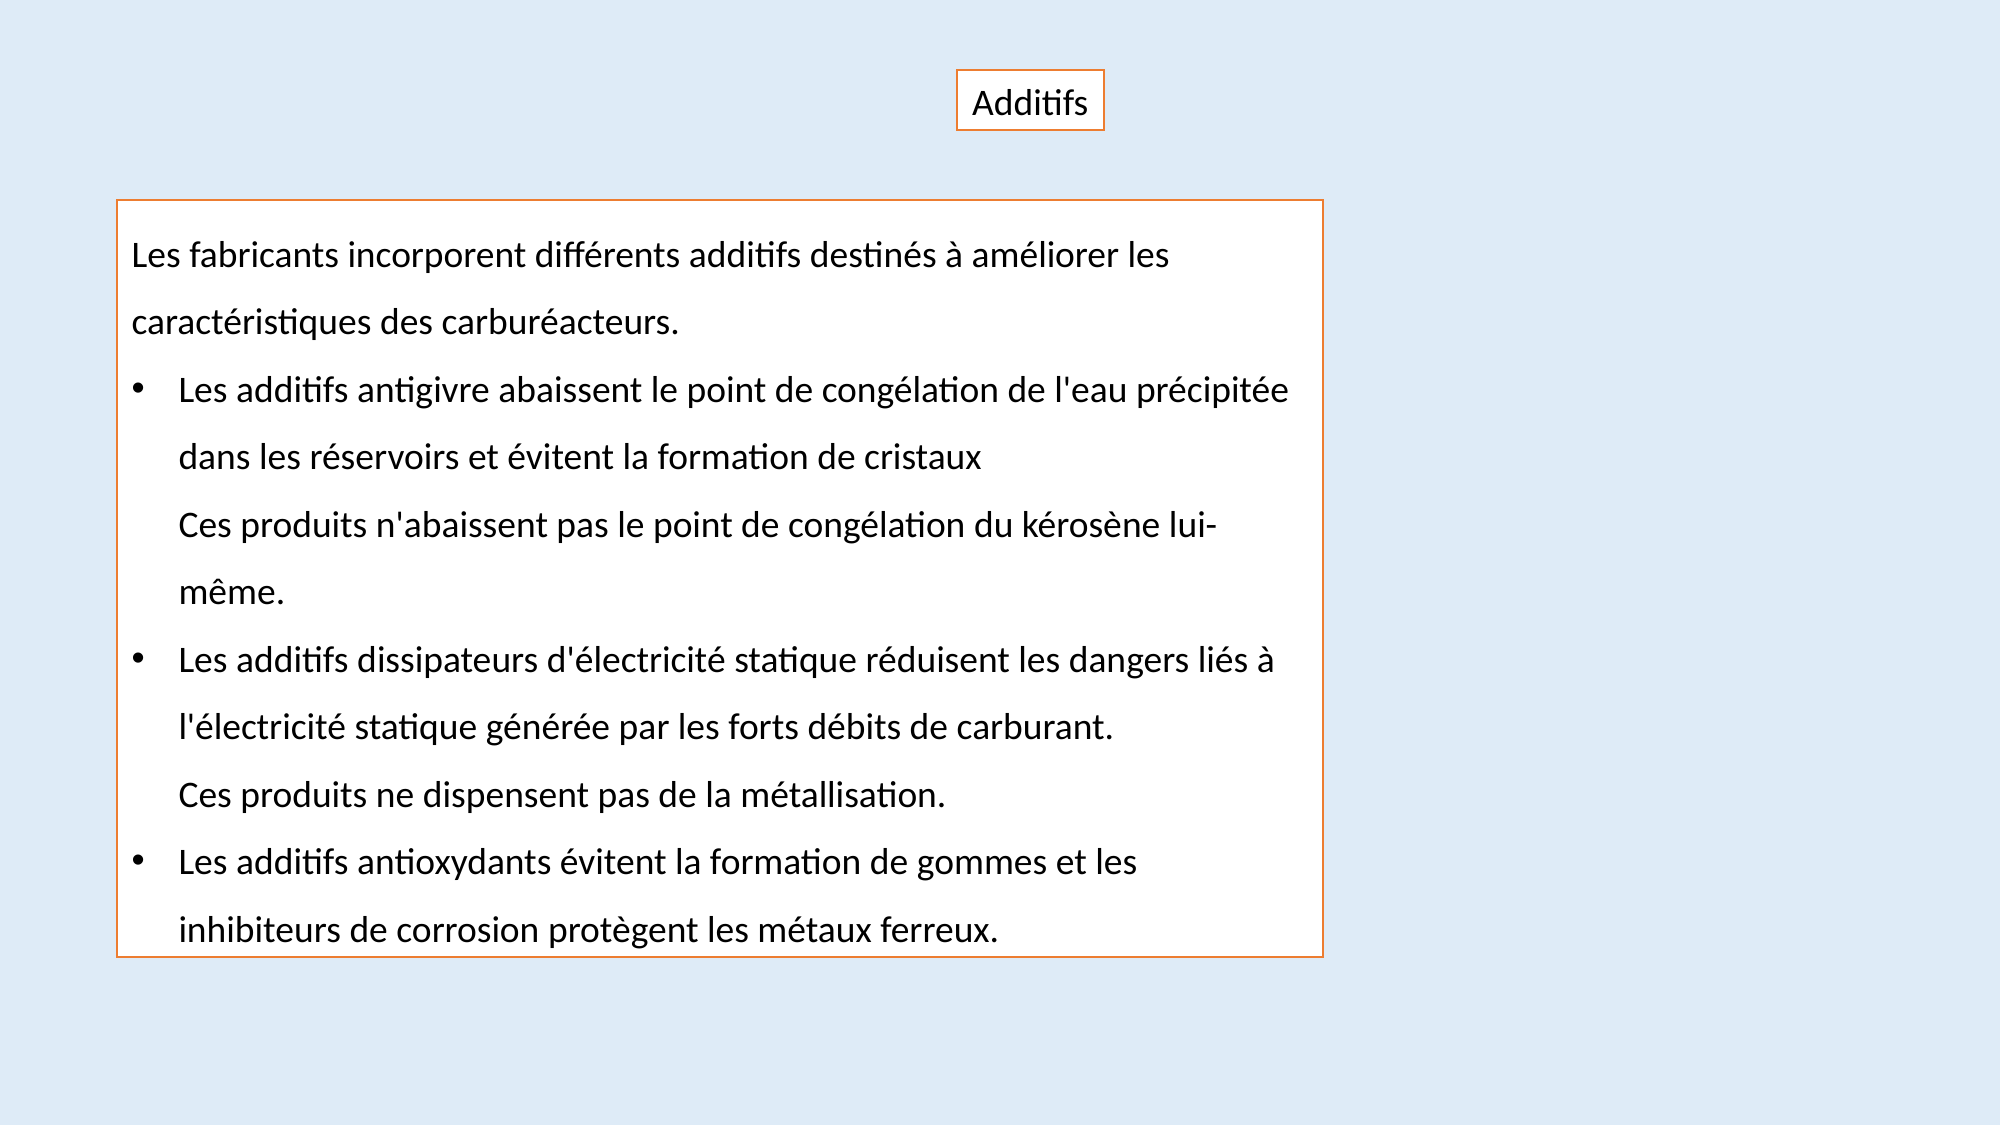

Additifs
Les fabricants incorporent différents additifs destinés à améliorer les caractéristiques des carburéacteurs.
Les additifs antigivre abaissent le point de congélation de l'eau précipitée dans les réservoirs et évitent la formation de cristaux
Ces produits n'abaissent pas le point de congélation du kérosène lui-même.
Les additifs dissipateurs d'électricité statique réduisent les dangers liés à l'électricité statique générée par les forts débits de carburant.
Ces produits ne dispensent pas de la métallisation.
Les additifs antioxydants évitent la formation de gommes et les inhibiteurs de corrosion protègent les métaux ferreux.